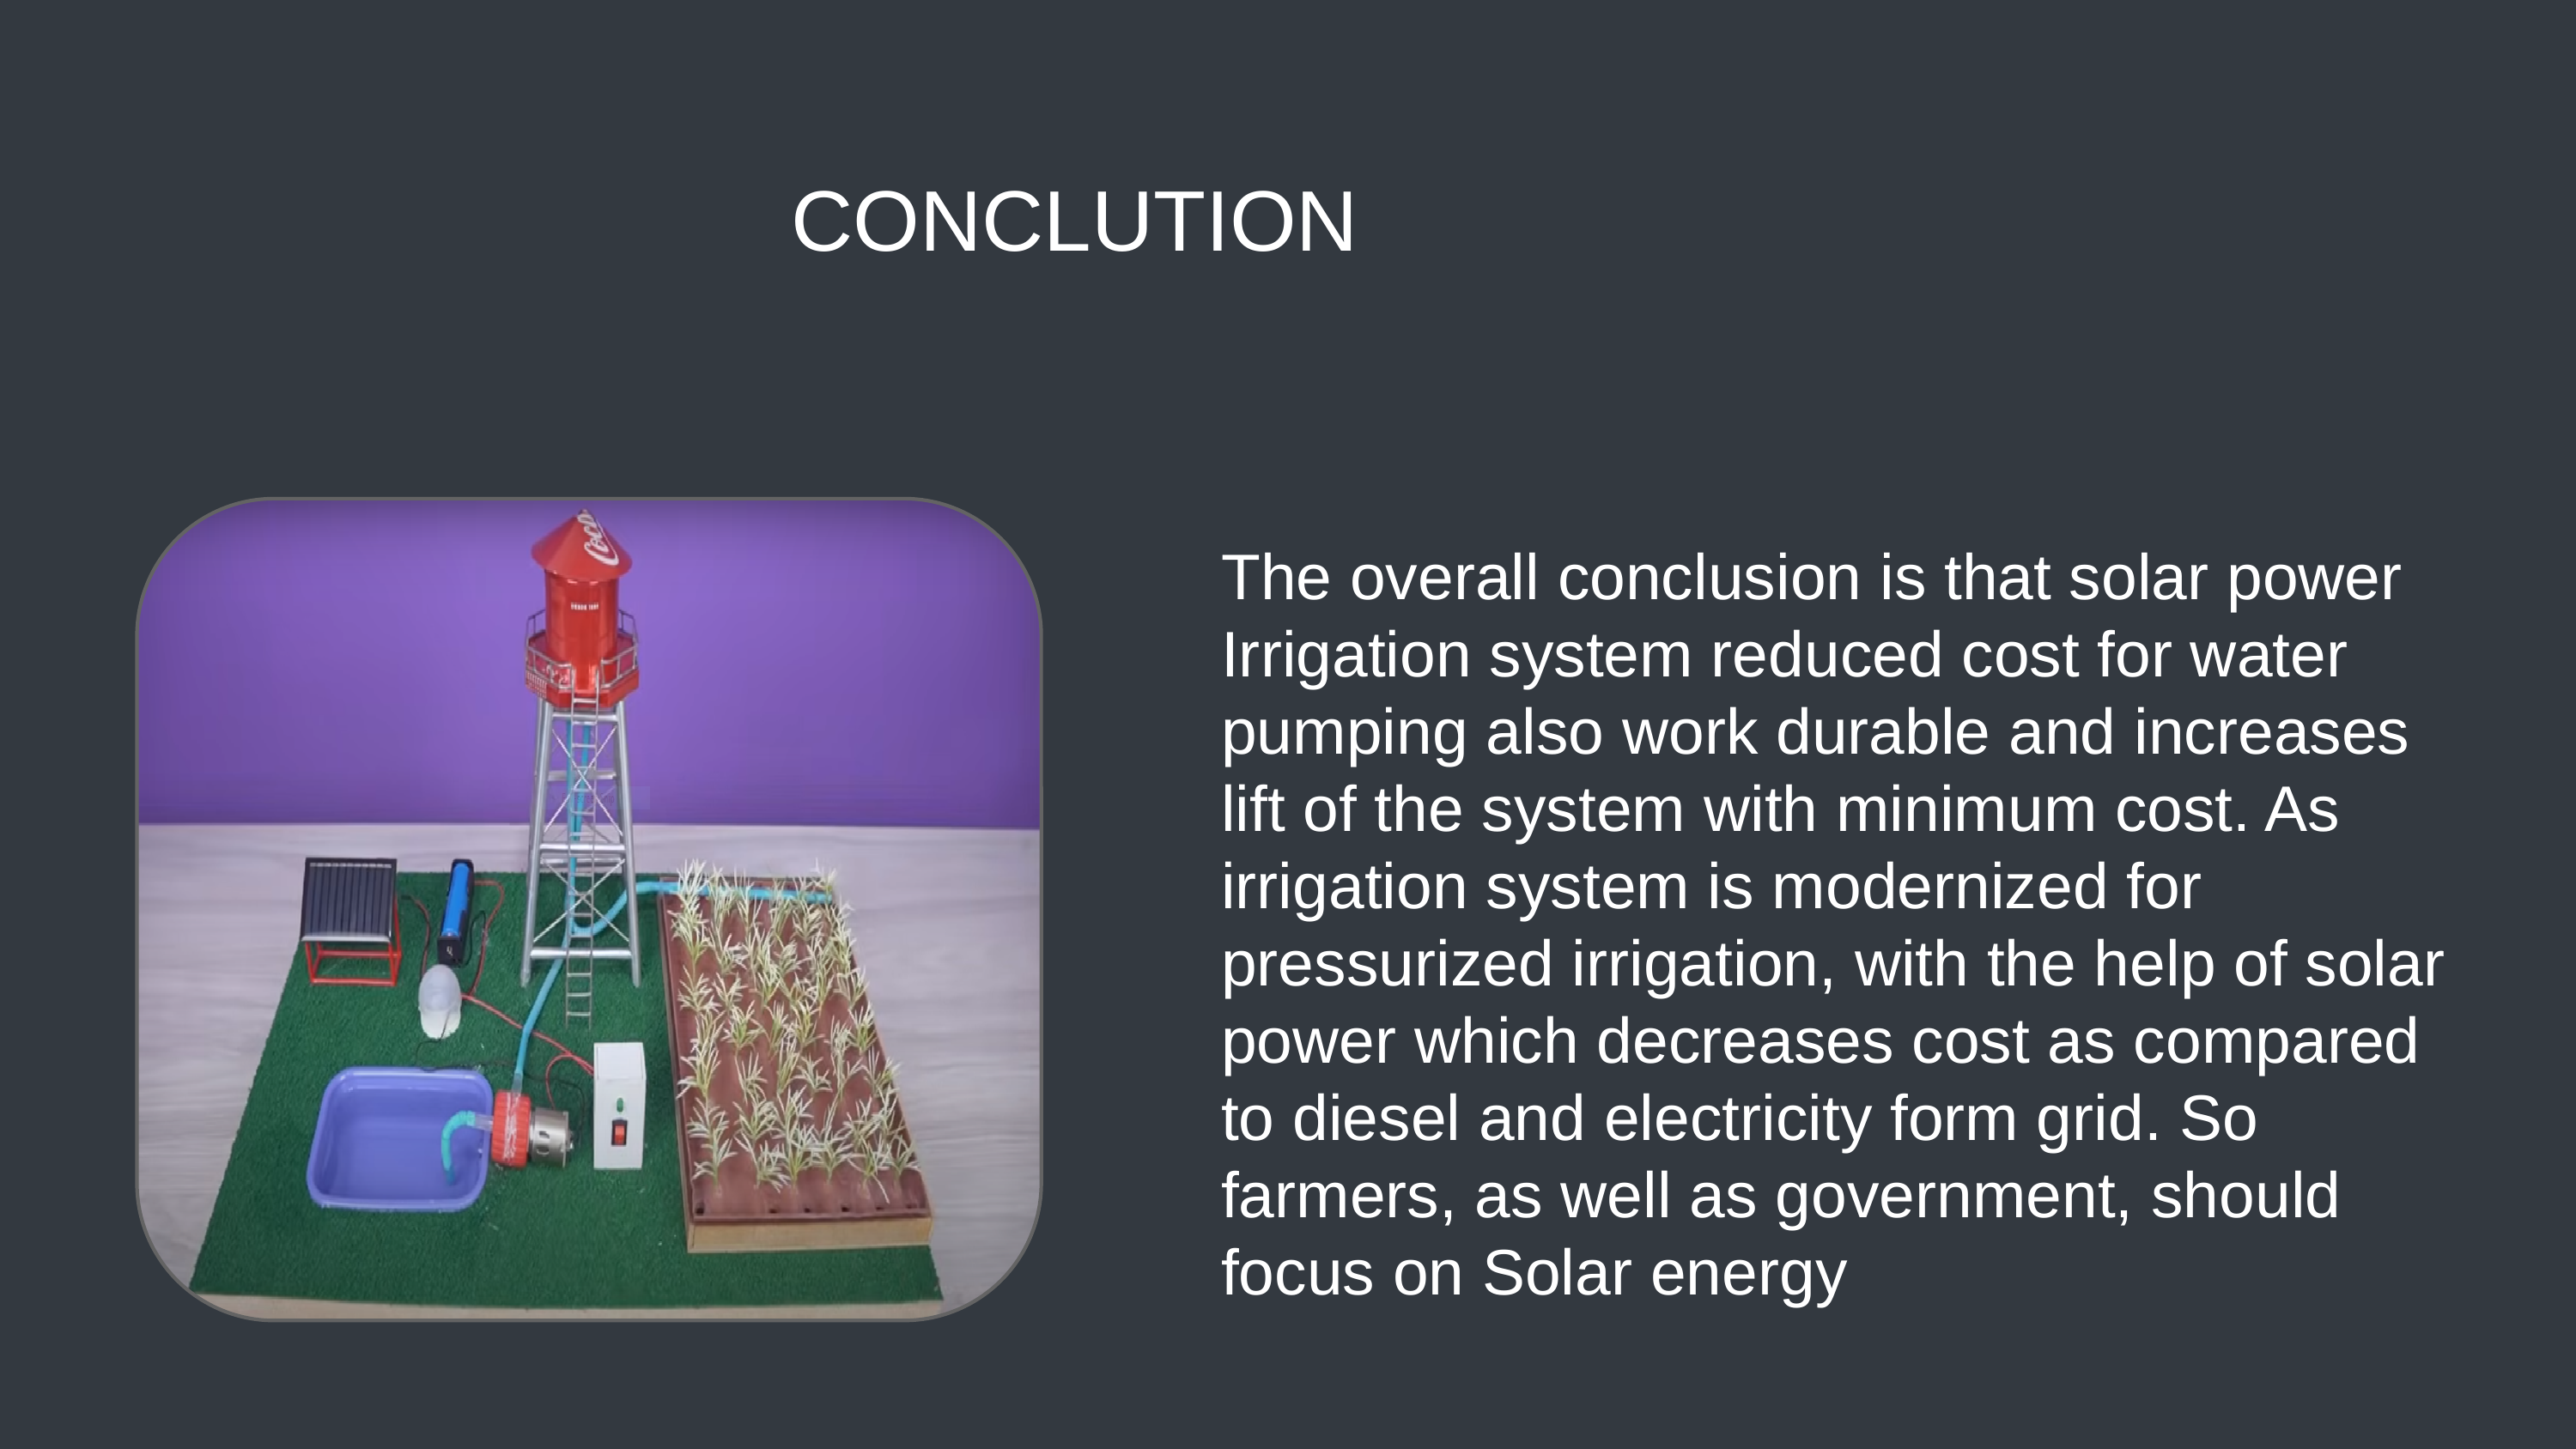

CONCLUTION

The overall conclusion is that solar power Irrigation system reduced cost for water pumping also work durable and increases lift of the system with minimum cost. As irrigation system is modernized for pressurized irrigation, with the help of solar power which decreases cost as compared to diesel and electricity form grid. So farmers, as well as government, should focus on Solar energy